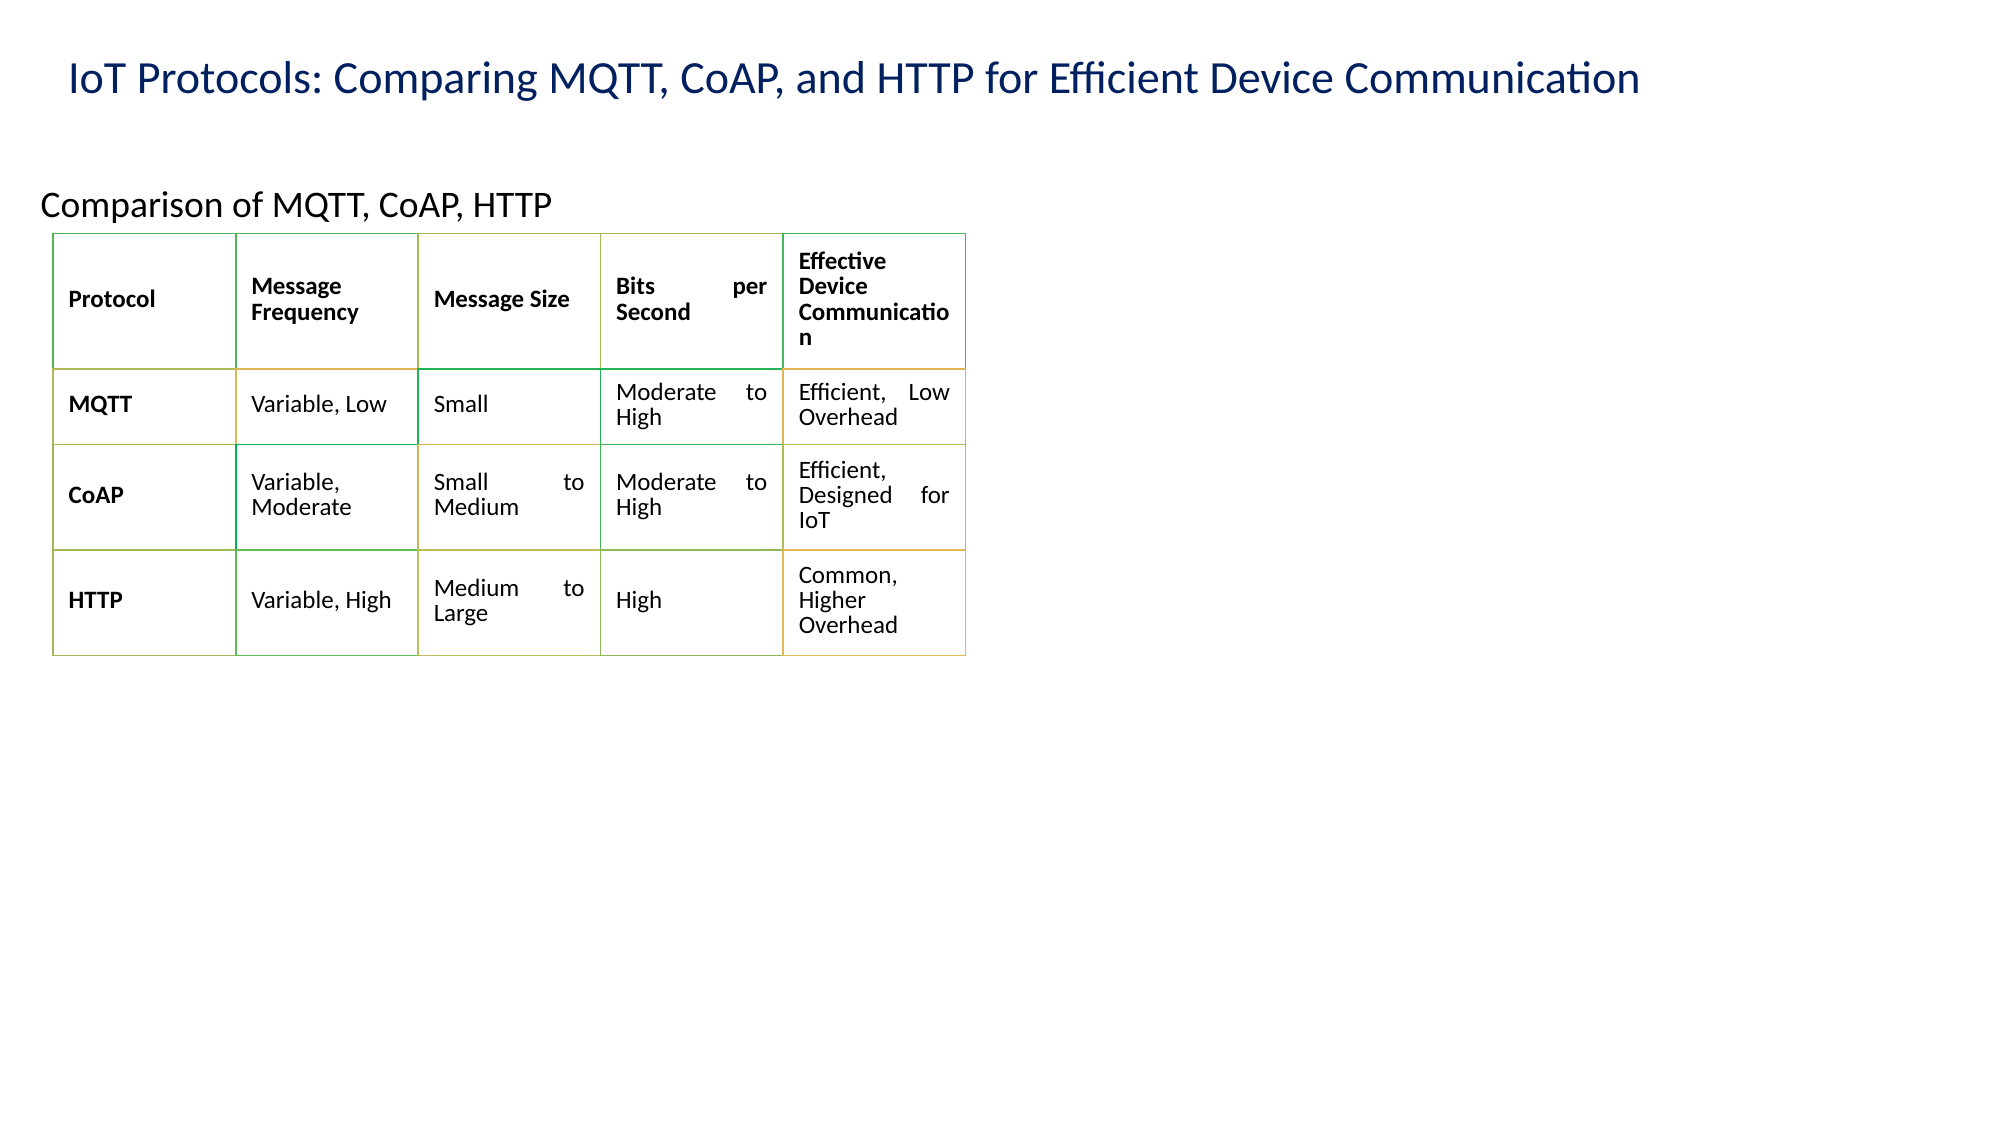

# IoT Protocols: Comparing MQTT, CoAP, and HTTP for Efficient Device Communication
Comparison of MQTT, CoAP, HTTP
| Protocol | Message Frequency | Message Size | Bits per Second | Effective Device Communication |
| --- | --- | --- | --- | --- |
| MQTT | Variable, Low | Small | Moderate to High | Efficient, Low Overhead |
| CoAP | Variable, Moderate | Small to Medium | Moderate to High | Efficient, Designed for IoT |
| HTTP | Variable, High | Medium to Large | High | Common, Higher Overhead |